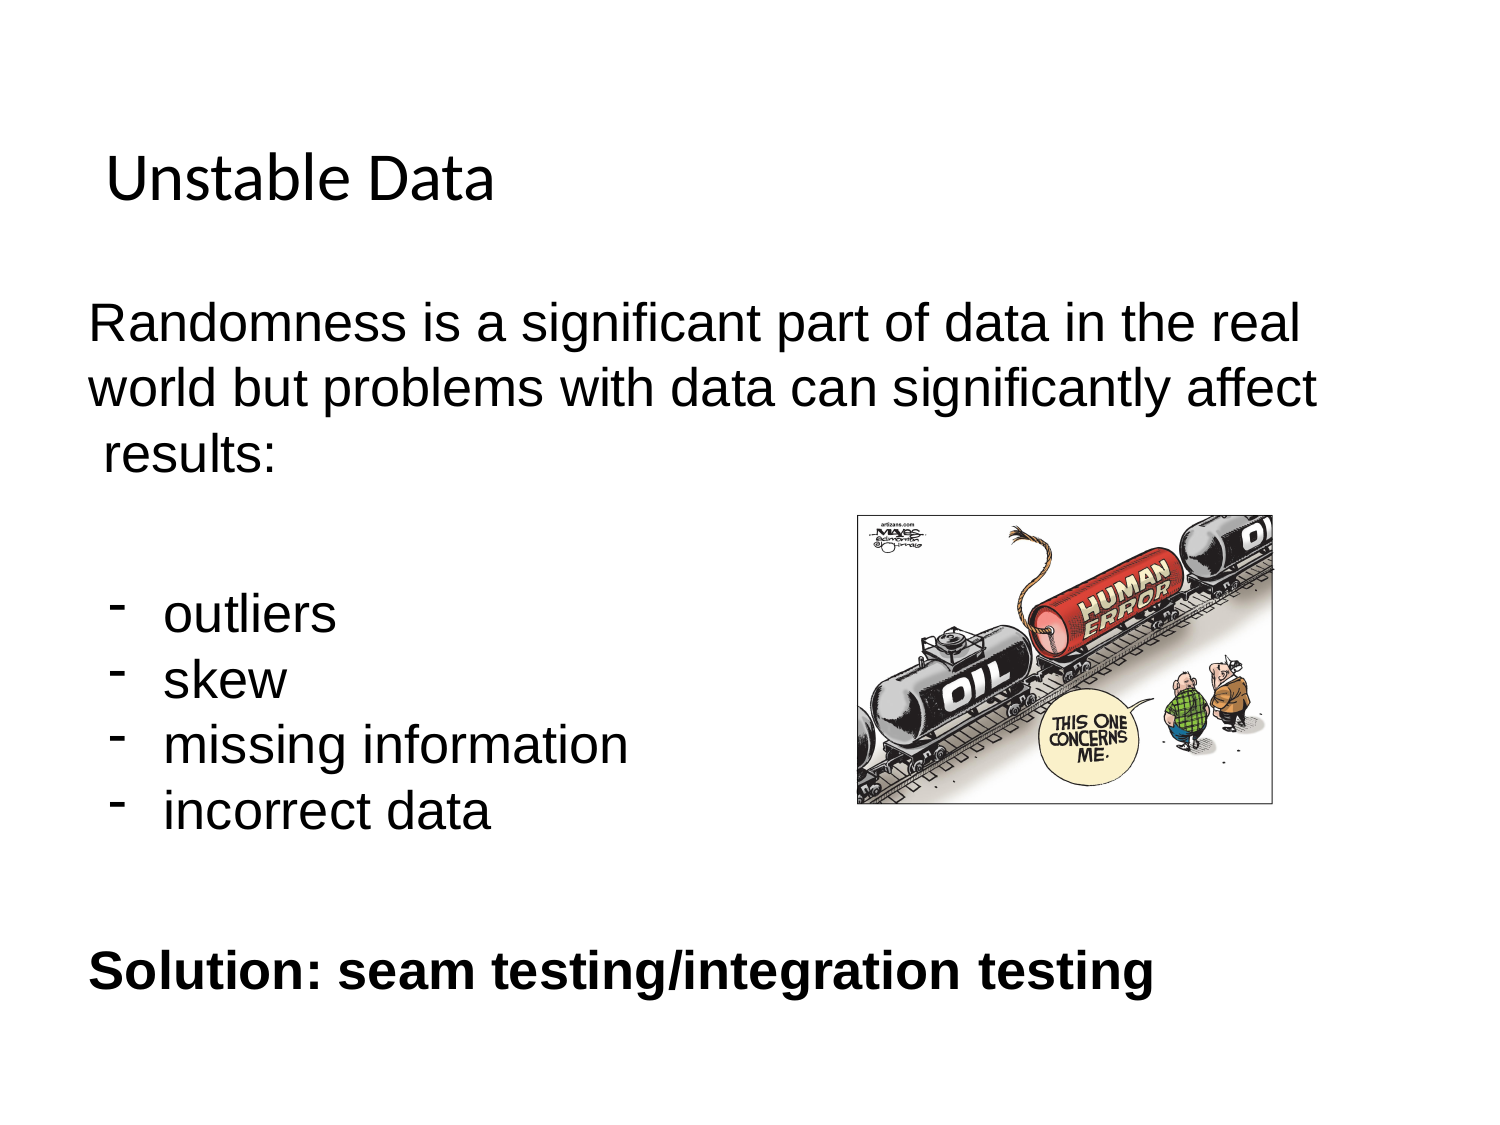

# Unstable Data
Randomness is a significant part of data in the real  world but problems with data can significantly affect  results:

outliers
skew
missing information
incorrect data

Solution: seam testing/integration testing